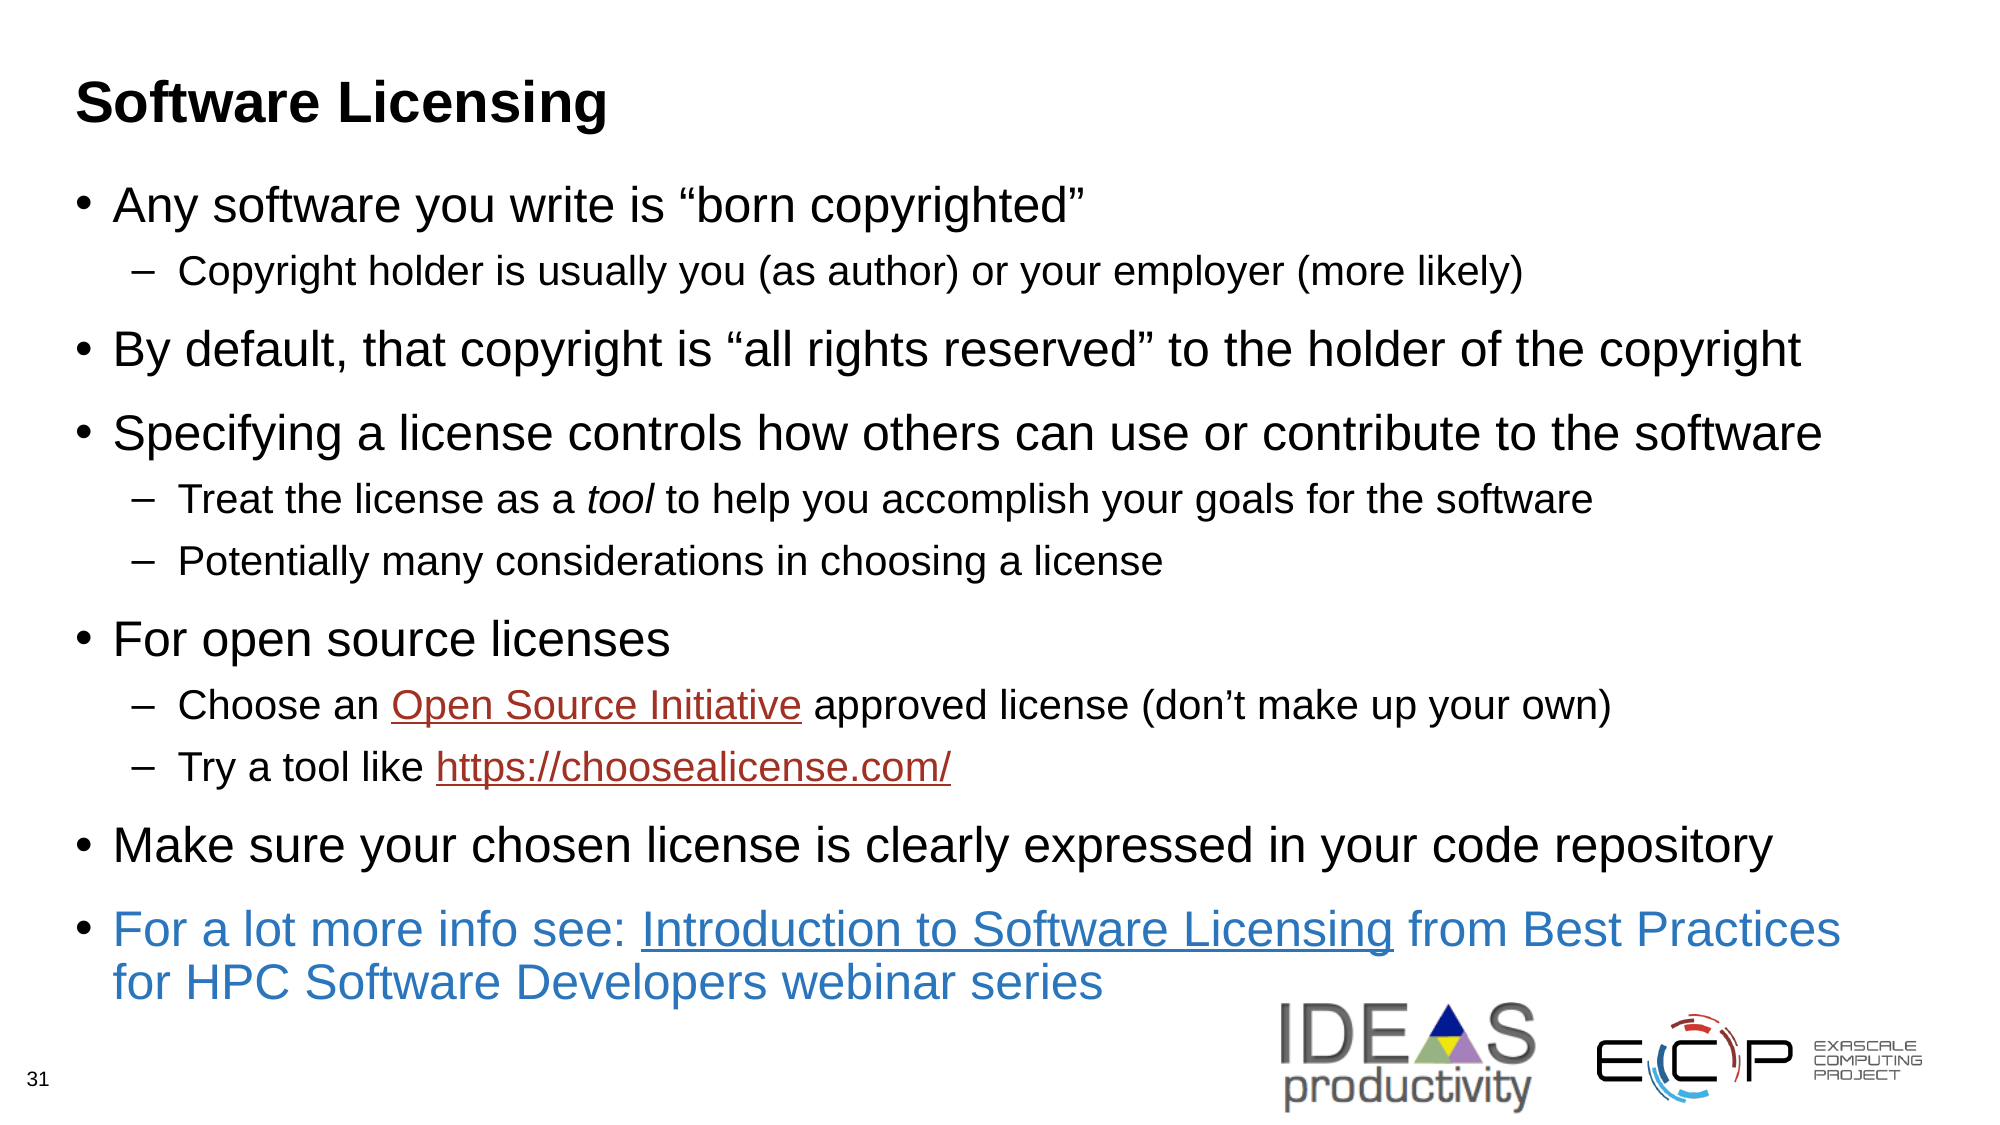

# Software Licensing
Any software you write is “born copyrighted”
Copyright holder is usually you (as author) or your employer (more likely)
By default, that copyright is “all rights reserved” to the holder of the copyright
Specifying a license controls how others can use or contribute to the software
Treat the license as a tool to help you accomplish your goals for the software
Potentially many considerations in choosing a license
For open source licenses
Choose an Open Source Initiative approved license (don’t make up your own)
Try a tool like https://choosealicense.com/
Make sure your chosen license is clearly expressed in your code repository
For a lot more info see: Introduction to Software Licensing from Best Practices for HPC Software Developers webinar series